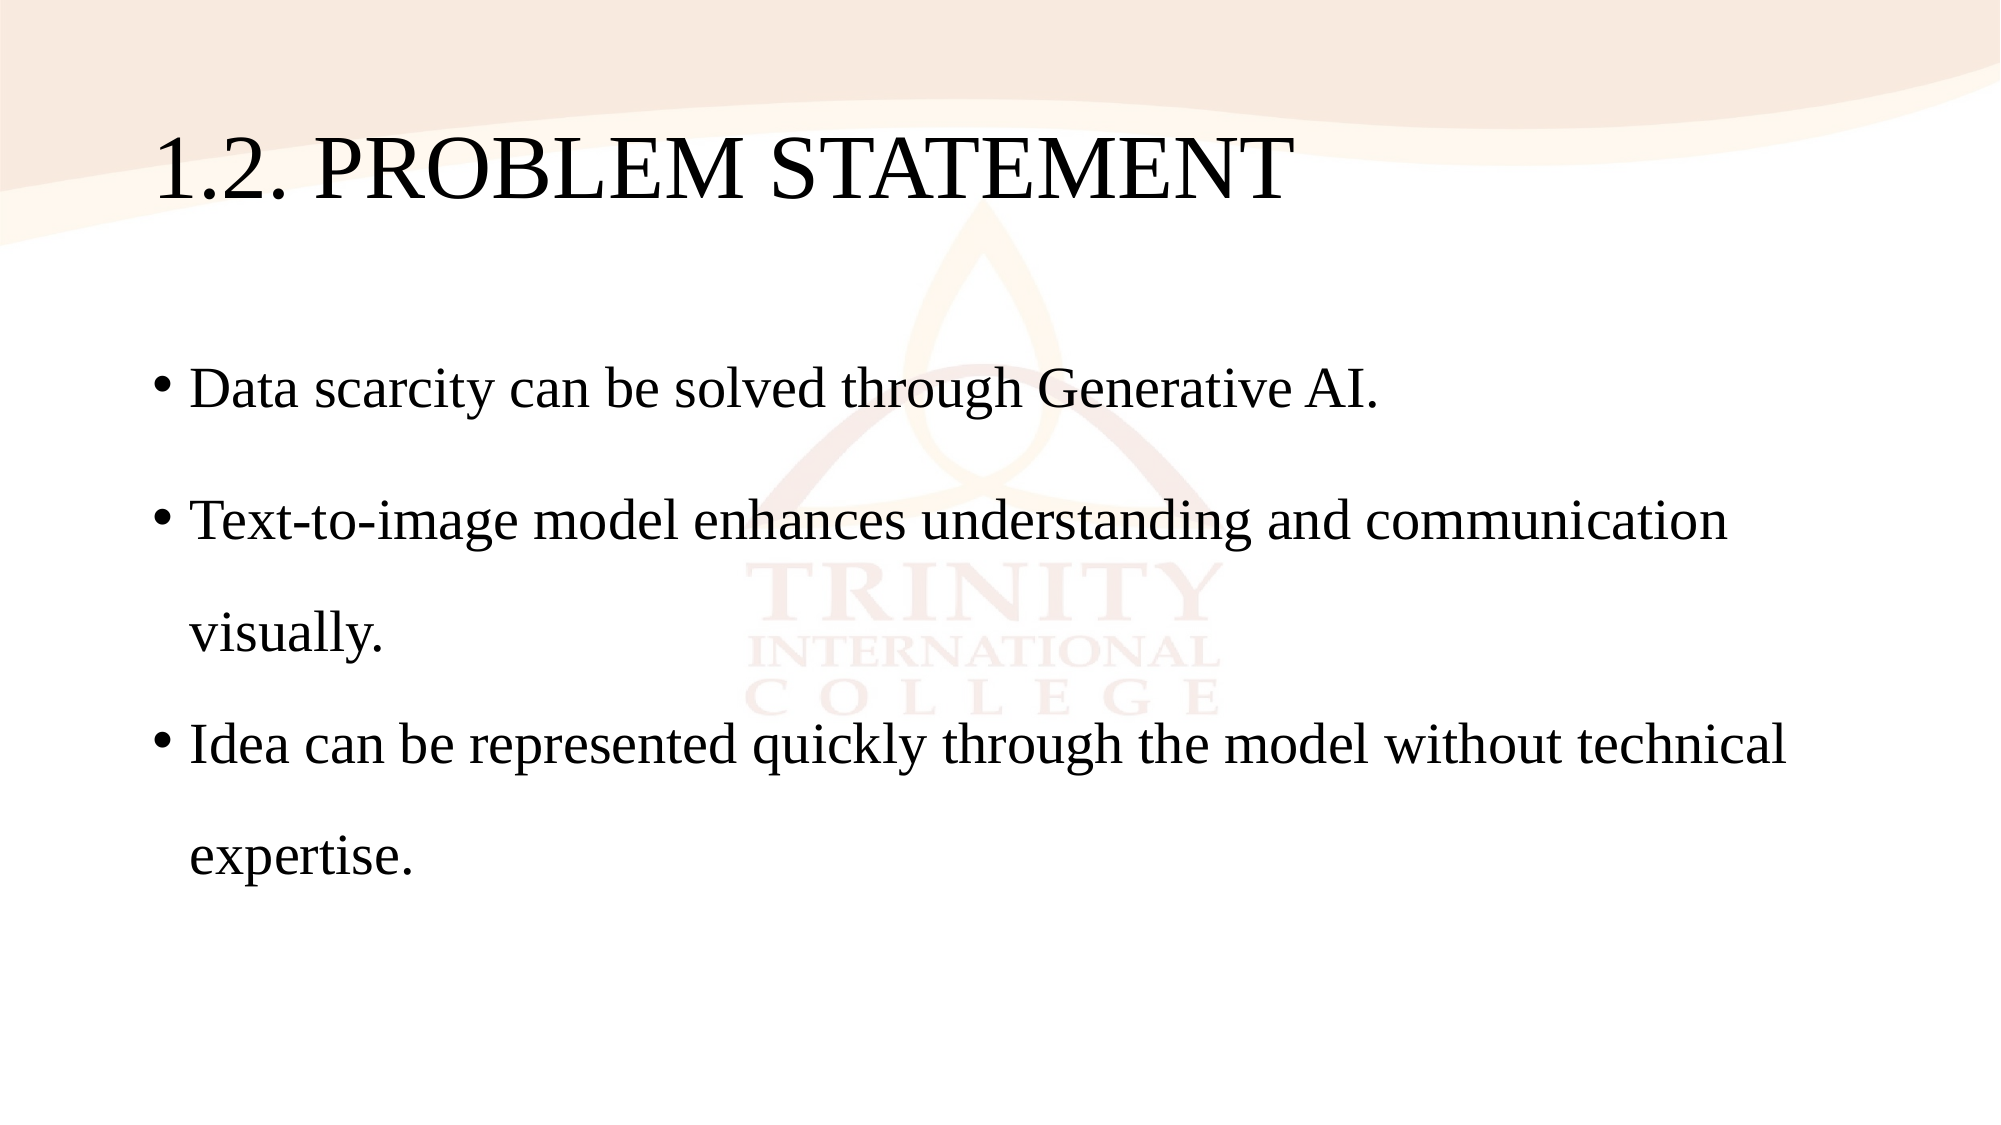

# 1.2. PROBLEM STATEMENT
Data scarcity can be solved through Generative AI.
Text-to-image model enhances understanding and communication visually.
Idea can be represented quickly through the model without technical expertise.